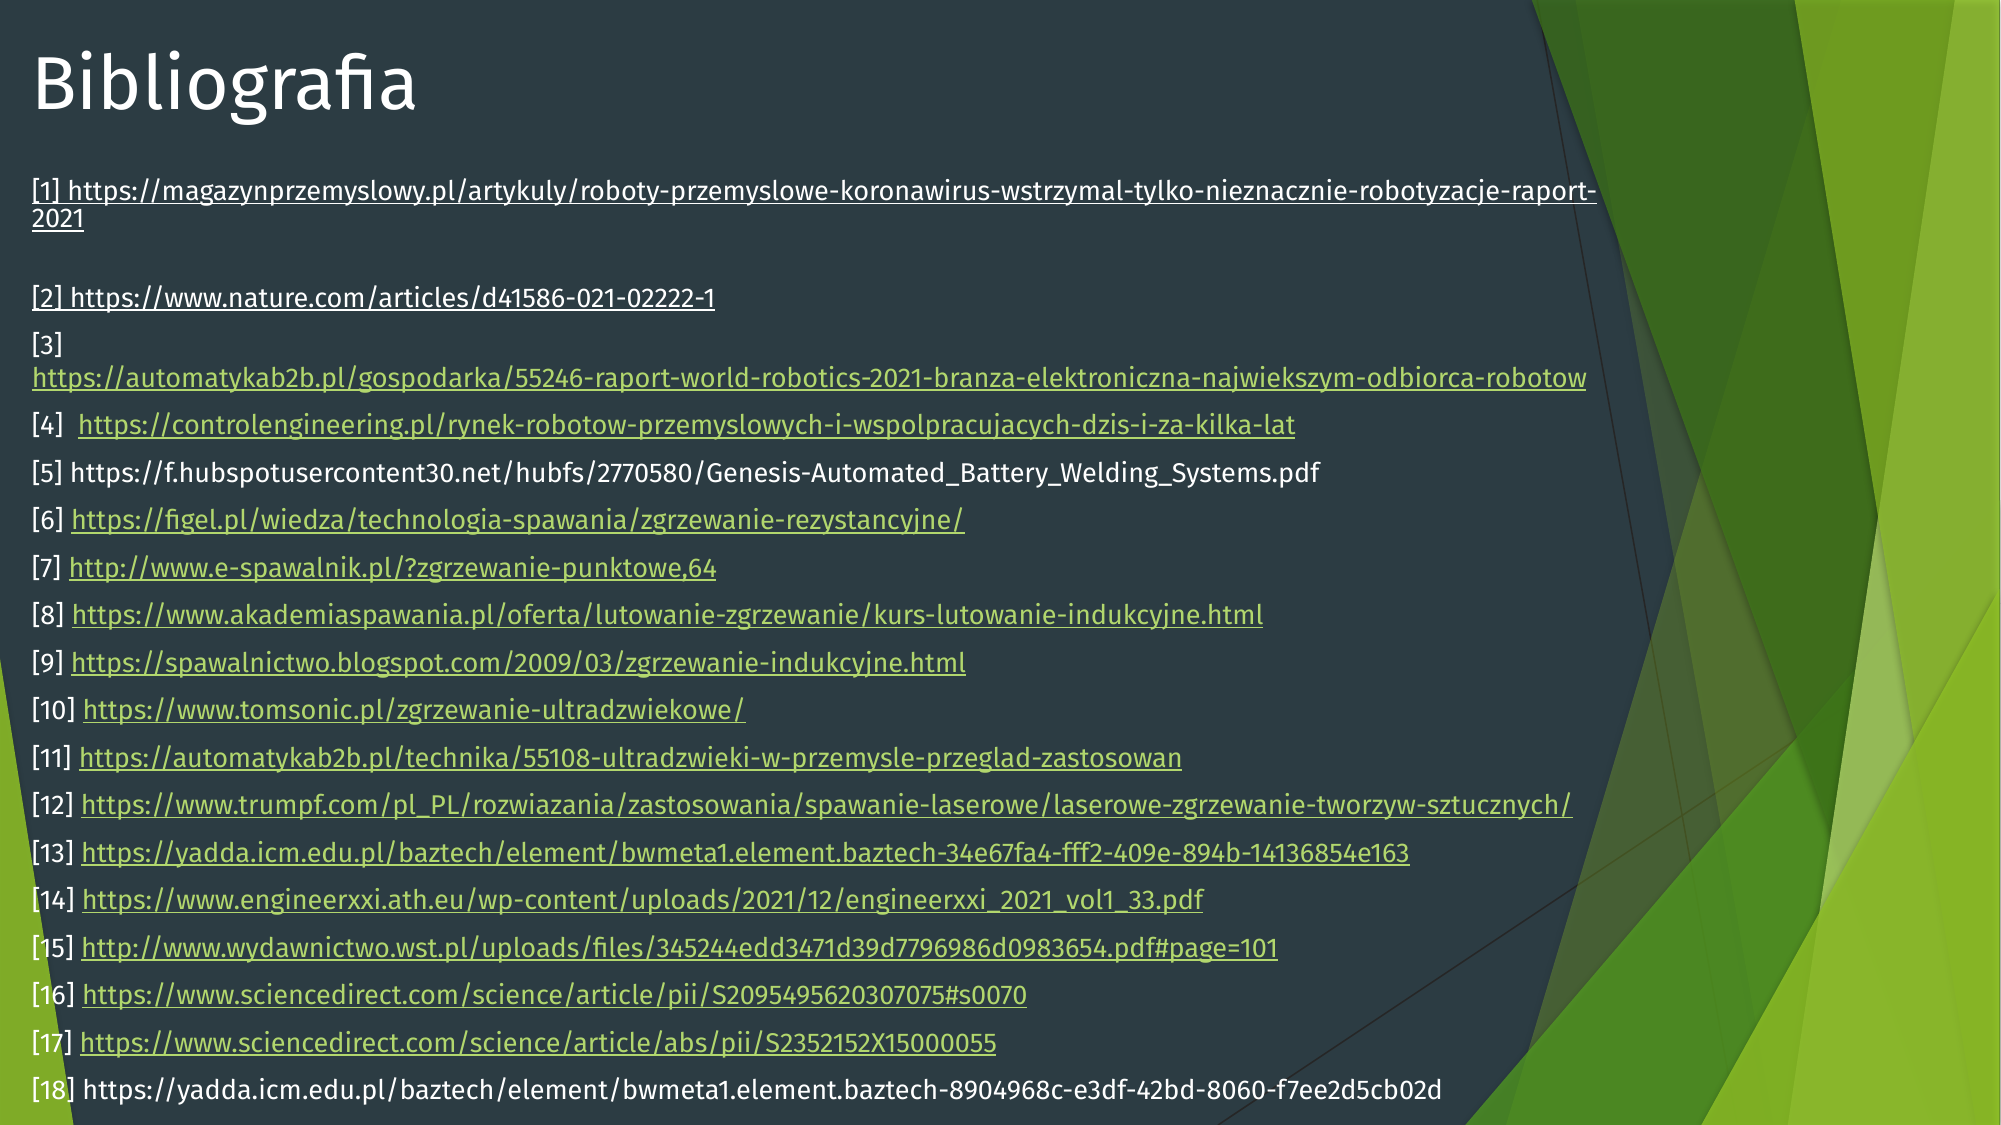

# Bibliografia
[1] https://magazynprzemyslowy.pl/artykuly/roboty-przemyslowe-koronawirus-wstrzymal-tylko-nieznacznie-robotyzacje-raport-2021
[2] https://www.nature.com/articles/d41586-021-02222-1
[3]  https://automatykab2b.pl/gospodarka/55246-raport-world-robotics-2021-branza-elektroniczna-najwiekszym-odbiorca-robotow
[4]  https://controlengineering.pl/rynek-robotow-przemyslowych-i-wspolpracujacych-dzis-i-za-kilka-lat
[5] https://f.hubspotusercontent30.net/hubfs/2770580/Genesis-Automated_Battery_Welding_Systems.pdf
[6] https://figel.pl/wiedza/technologia-spawania/zgrzewanie-rezystancyjne/
[7] http://www.e-spawalnik.pl/?zgrzewanie-punktowe,64
[8] https://www.akademiaspawania.pl/oferta/lutowanie-zgrzewanie/kurs-lutowanie-indukcyjne.html
[9] https://spawalnictwo.blogspot.com/2009/03/zgrzewanie-indukcyjne.html
[10] https://www.tomsonic.pl/zgrzewanie-ultradzwiekowe/
[11] https://automatykab2b.pl/technika/55108-ultradzwieki-w-przemysle-przeglad-zastosowan
[12] https://www.trumpf.com/pl_PL/rozwiazania/zastosowania/spawanie-laserowe/laserowe-zgrzewanie-tworzyw-sztucznych/
[13] https://yadda.icm.edu.pl/baztech/element/bwmeta1.element.baztech-34e67fa4-fff2-409e-894b-14136854e163
[14] https://www.engineerxxi.ath.eu/wp-content/uploads/2021/12/engineerxxi_2021_vol1_33.pdf
[15] http://www.wydawnictwo.wst.pl/uploads/files/345244edd3471d39d7796986d0983654.pdf#page=101
[16] https://www.sciencedirect.com/science/article/pii/S2095495620307075#s0070
[17] https://www.sciencedirect.com/science/article/abs/pii/S2352152X15000055
[18] https://yadda.icm.edu.pl/baztech/element/bwmeta1.element.baztech-8904968c-e3df-42bd-8060-f7ee2d5cb02d